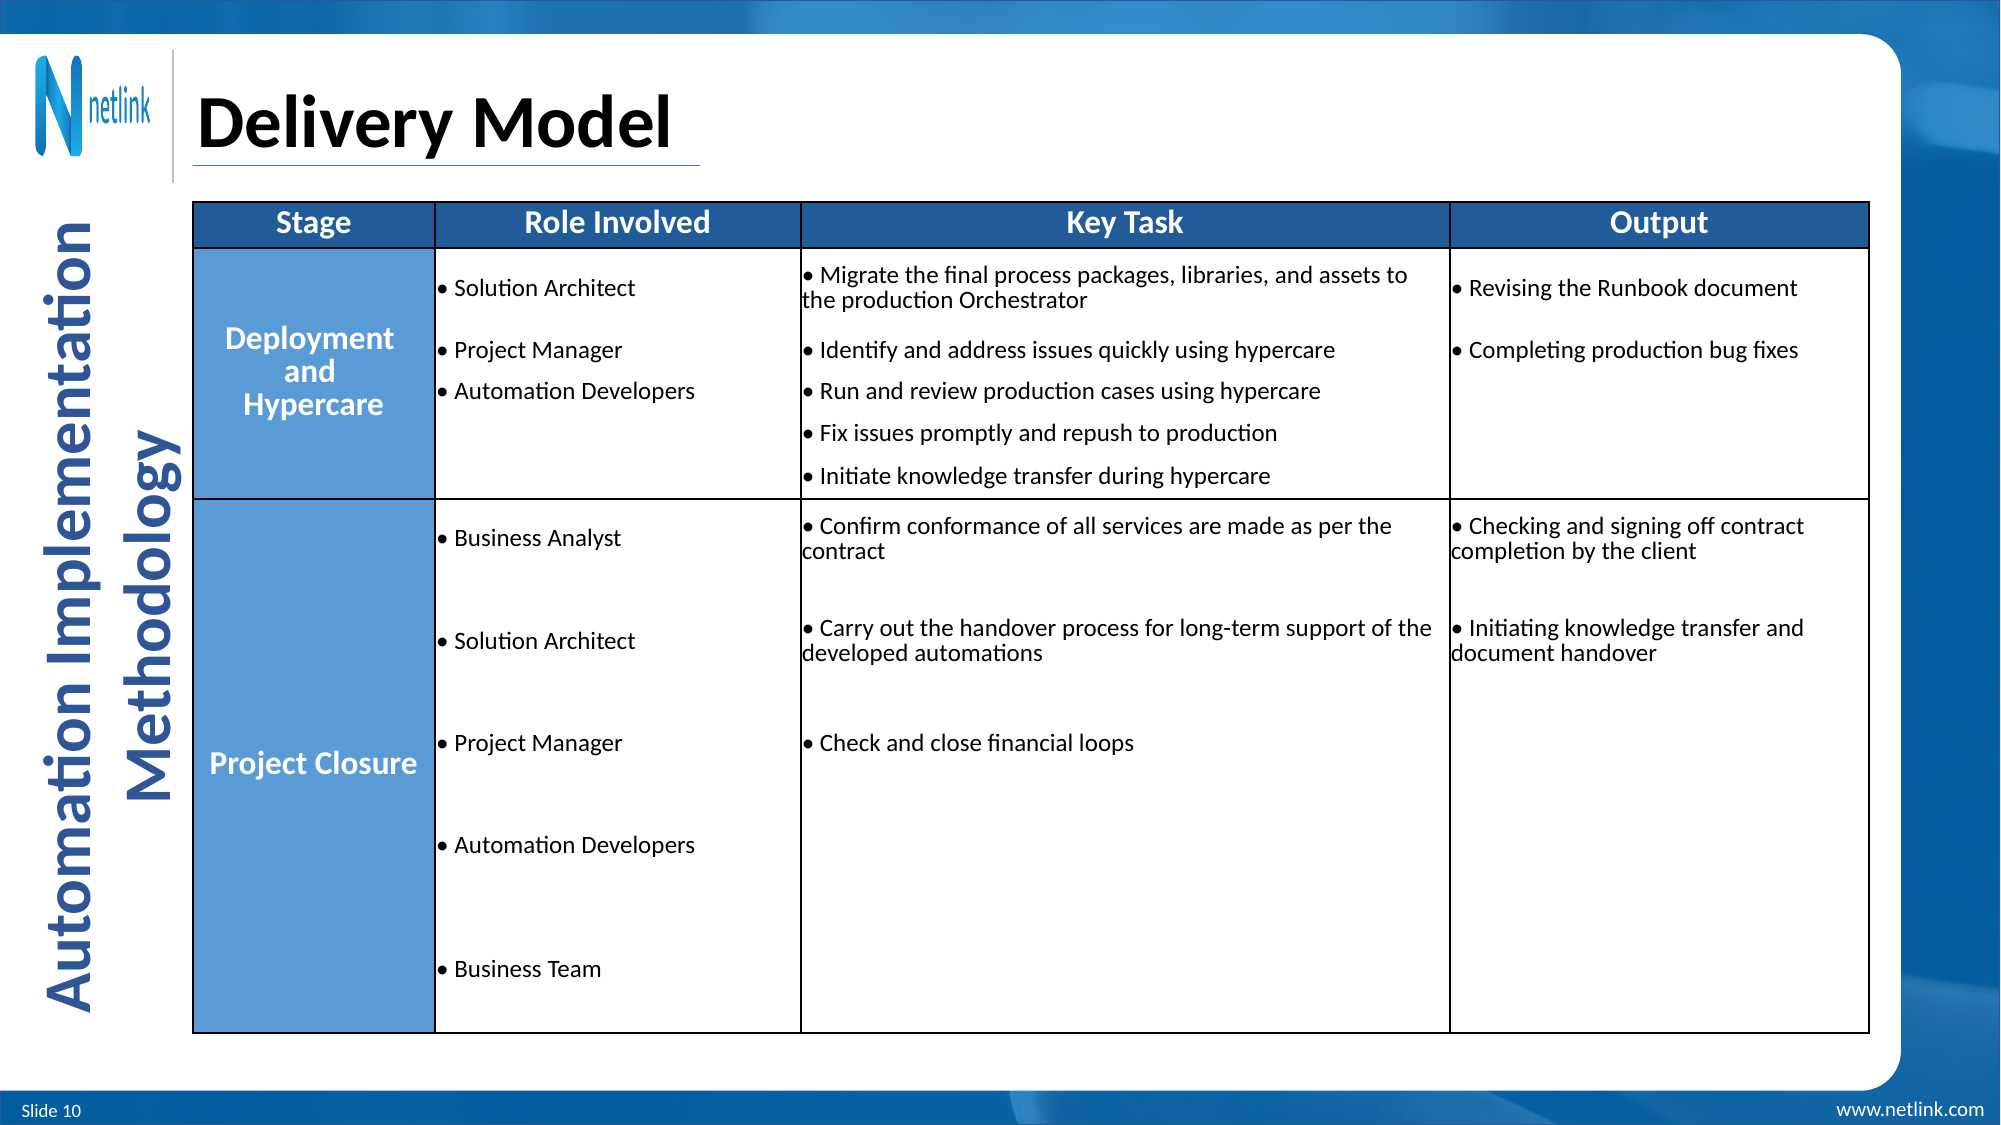

Delivery Model
| Stage | Role Involved | Key Task | Output |
| --- | --- | --- | --- |
| Deployment and Hypercare | • Solution Architect | • Migrate the final process packages, libraries, and assets to the production Orchestrator | • Revising the Runbook document |
|  | • Project Manager | • Identify and address issues quickly using hypercare | • Completing production bug fixes |
|  | • Automation Developers | • Run and review production cases using hypercare |  |
|  |  | • Fix issues promptly and repush to production |  |
|  |  | • Initiate knowledge transfer during hypercare |  |
| Project Closure | • Business Analyst | • Confirm conformance of all services are made as per the contract | • Checking and signing off contract completion by the client |
|  | • Solution Architect | • Carry out the handover process for long-term support of the developed automations | • Initiating knowledge transfer and document handover |
|  | • Project Manager | • Check and close financial loops |  |
|  | • Automation Developers |  |  |
|  | • Business Team |  |  |
Automation Implementation Methodology